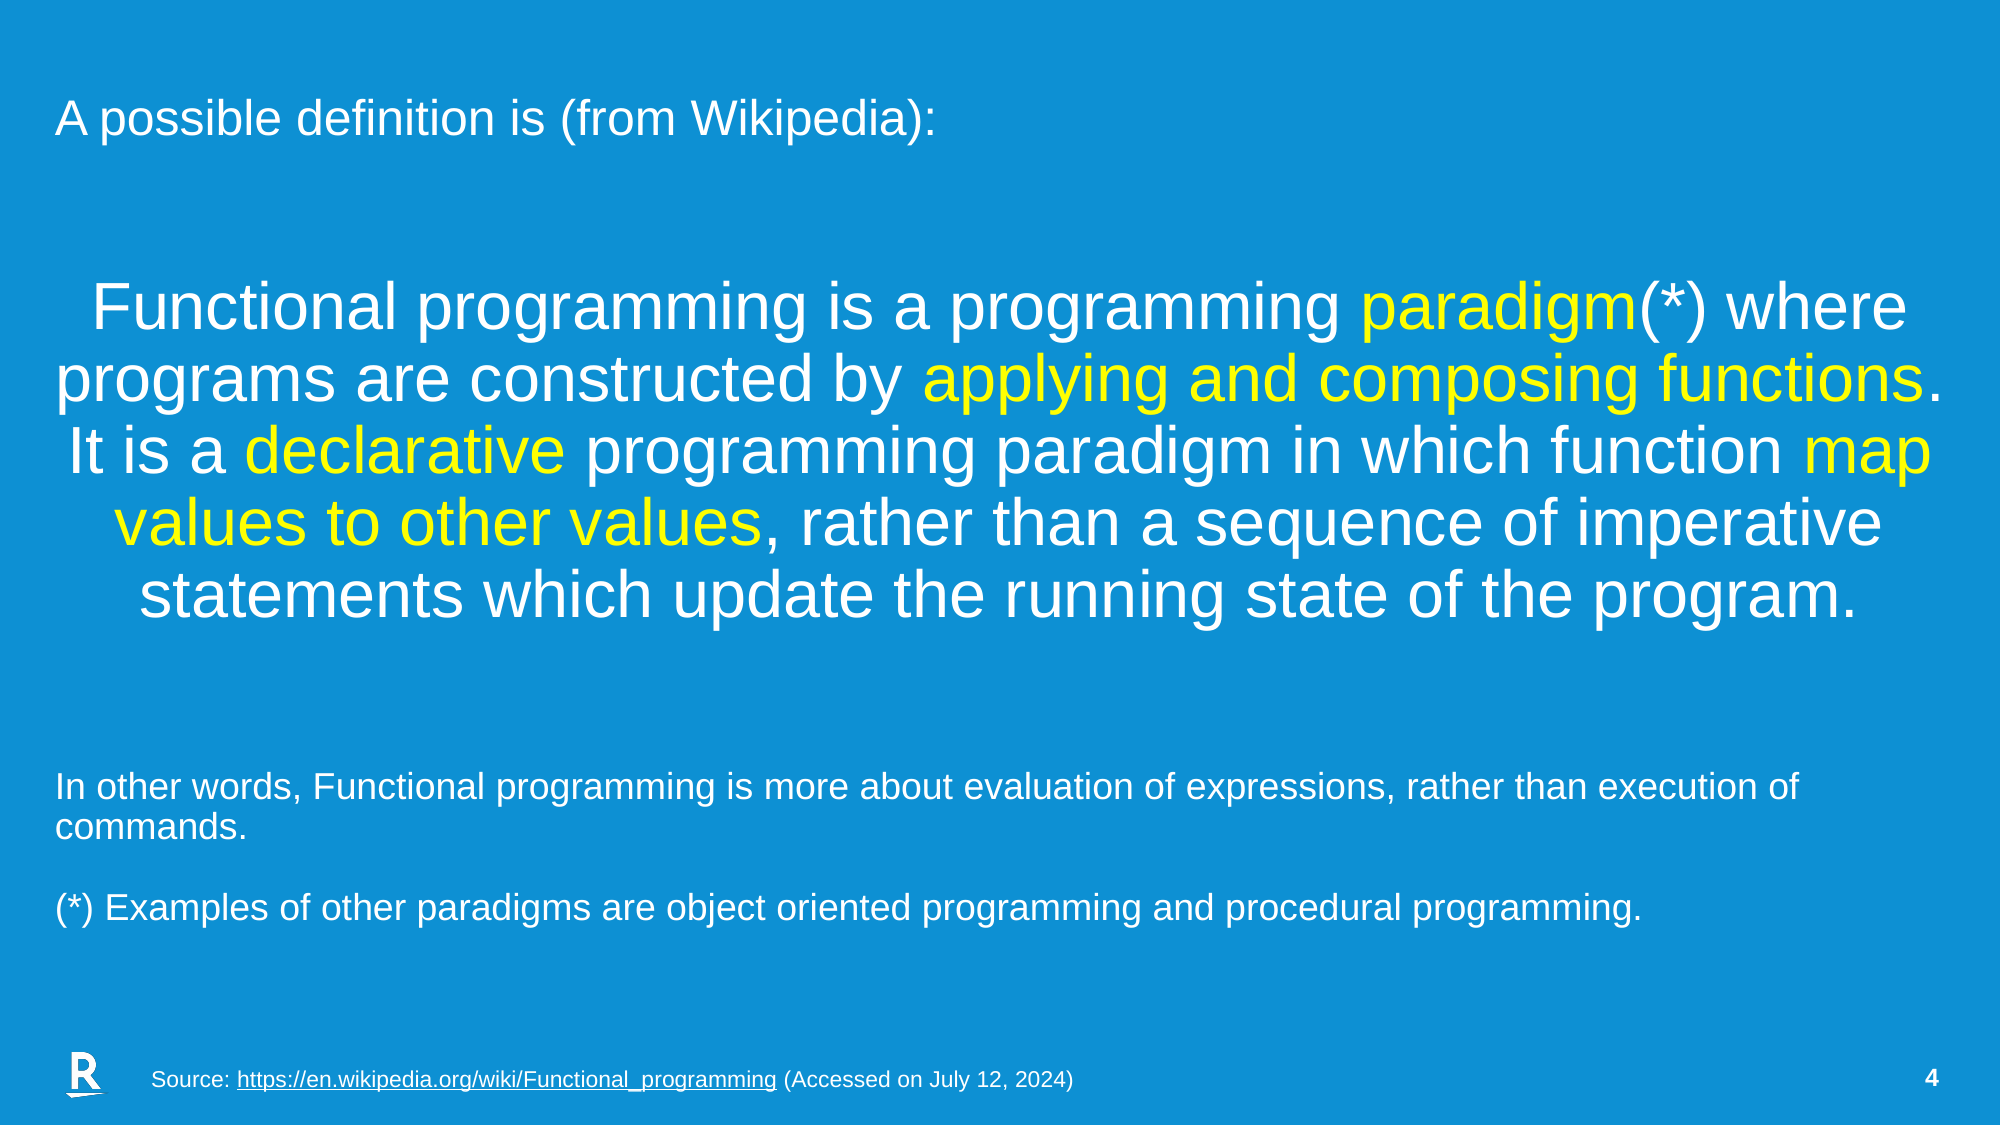

A possible definition is (from Wikipedia):

Functional programming is a programming paradigm(*) where programs are constructed by applying and composing functions. It is a declarative programming paradigm in which function map values to other values, rather than a sequence of imperative statements which update the running state of the program.

In other words, Functional programming is more about evaluation of expressions, rather than execution of commands.

(*) Examples of other paradigms are object oriented programming and procedural programming.
Source: https://en.wikipedia.org/wiki/Functional_programming (Accessed on July 12, 2024)